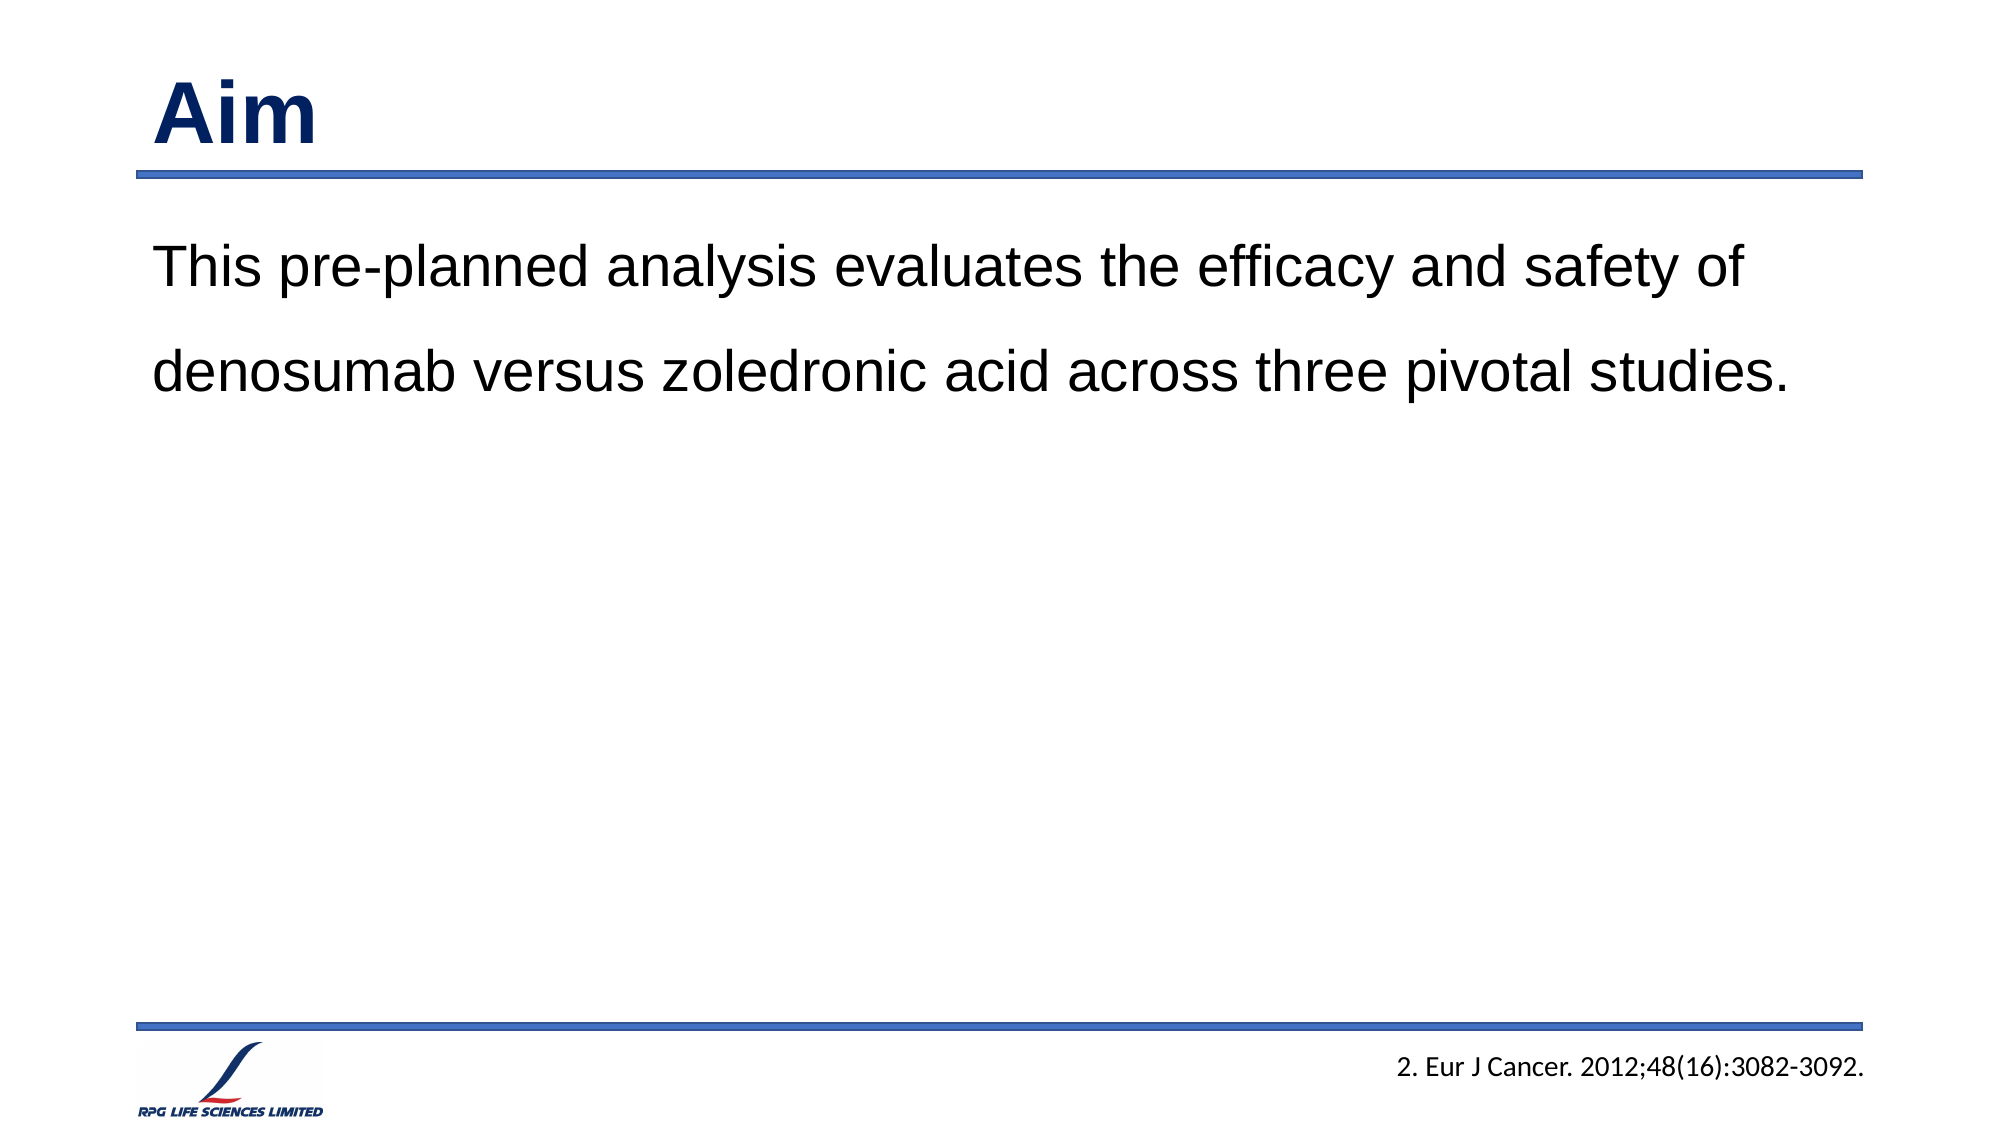

# Aim
This pre-planned analysis evaluates the efficacy and safety of denosumab versus zoledronic acid across three pivotal studies.
2. Eur J Cancer. 2012;48(16):3082-3092.